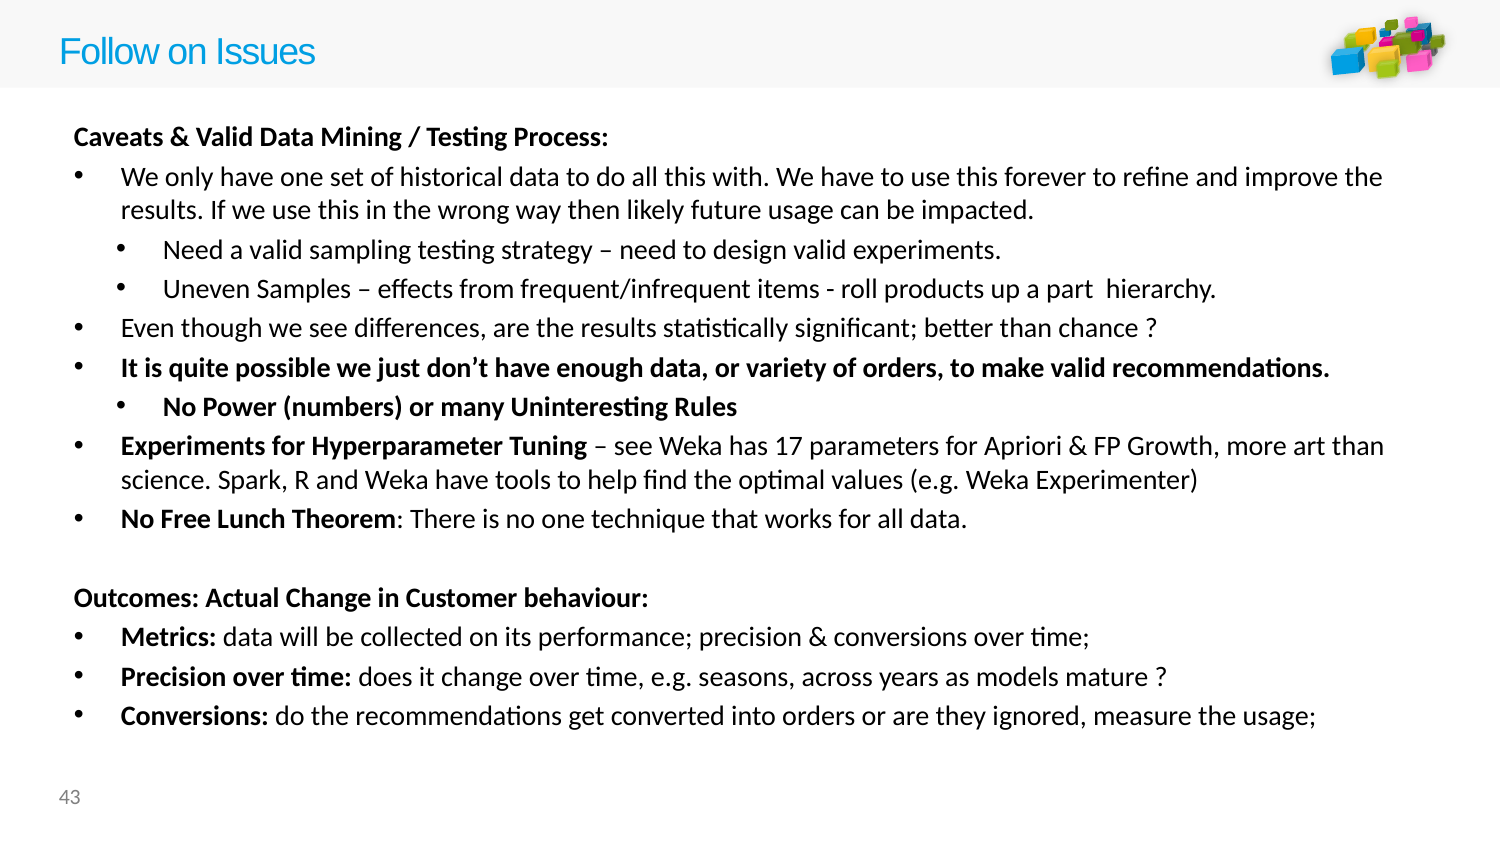

# Follow on Issues
Caveats & Valid Data Mining / Testing Process:
We only have one set of historical data to do all this with. We have to use this forever to refine and improve the results. If we use this in the wrong way then likely future usage can be impacted.
Need a valid sampling testing strategy – need to design valid experiments.
Uneven Samples – effects from frequent/infrequent items - roll products up a part  hierarchy.
Even though we see differences, are the results statistically significant; better than chance ?
It is quite possible we just don’t have enough data, or variety of orders, to make valid recommendations.
No Power (numbers) or many Uninteresting Rules
Experiments for Hyperparameter Tuning – see Weka has 17 parameters for Apriori & FP Growth, more art than science. Spark, R and Weka have tools to help find the optimal values (e.g. Weka Experimenter)
No Free Lunch Theorem: There is no one technique that works for all data.

Outcomes: Actual Change in Customer behaviour:
Metrics: data will be collected on its performance; precision & conversions over time;
Precision over time: does it change over time, e.g. seasons, across years as models mature ?
Conversions: do the recommendations get converted into orders or are they ignored, measure the usage;